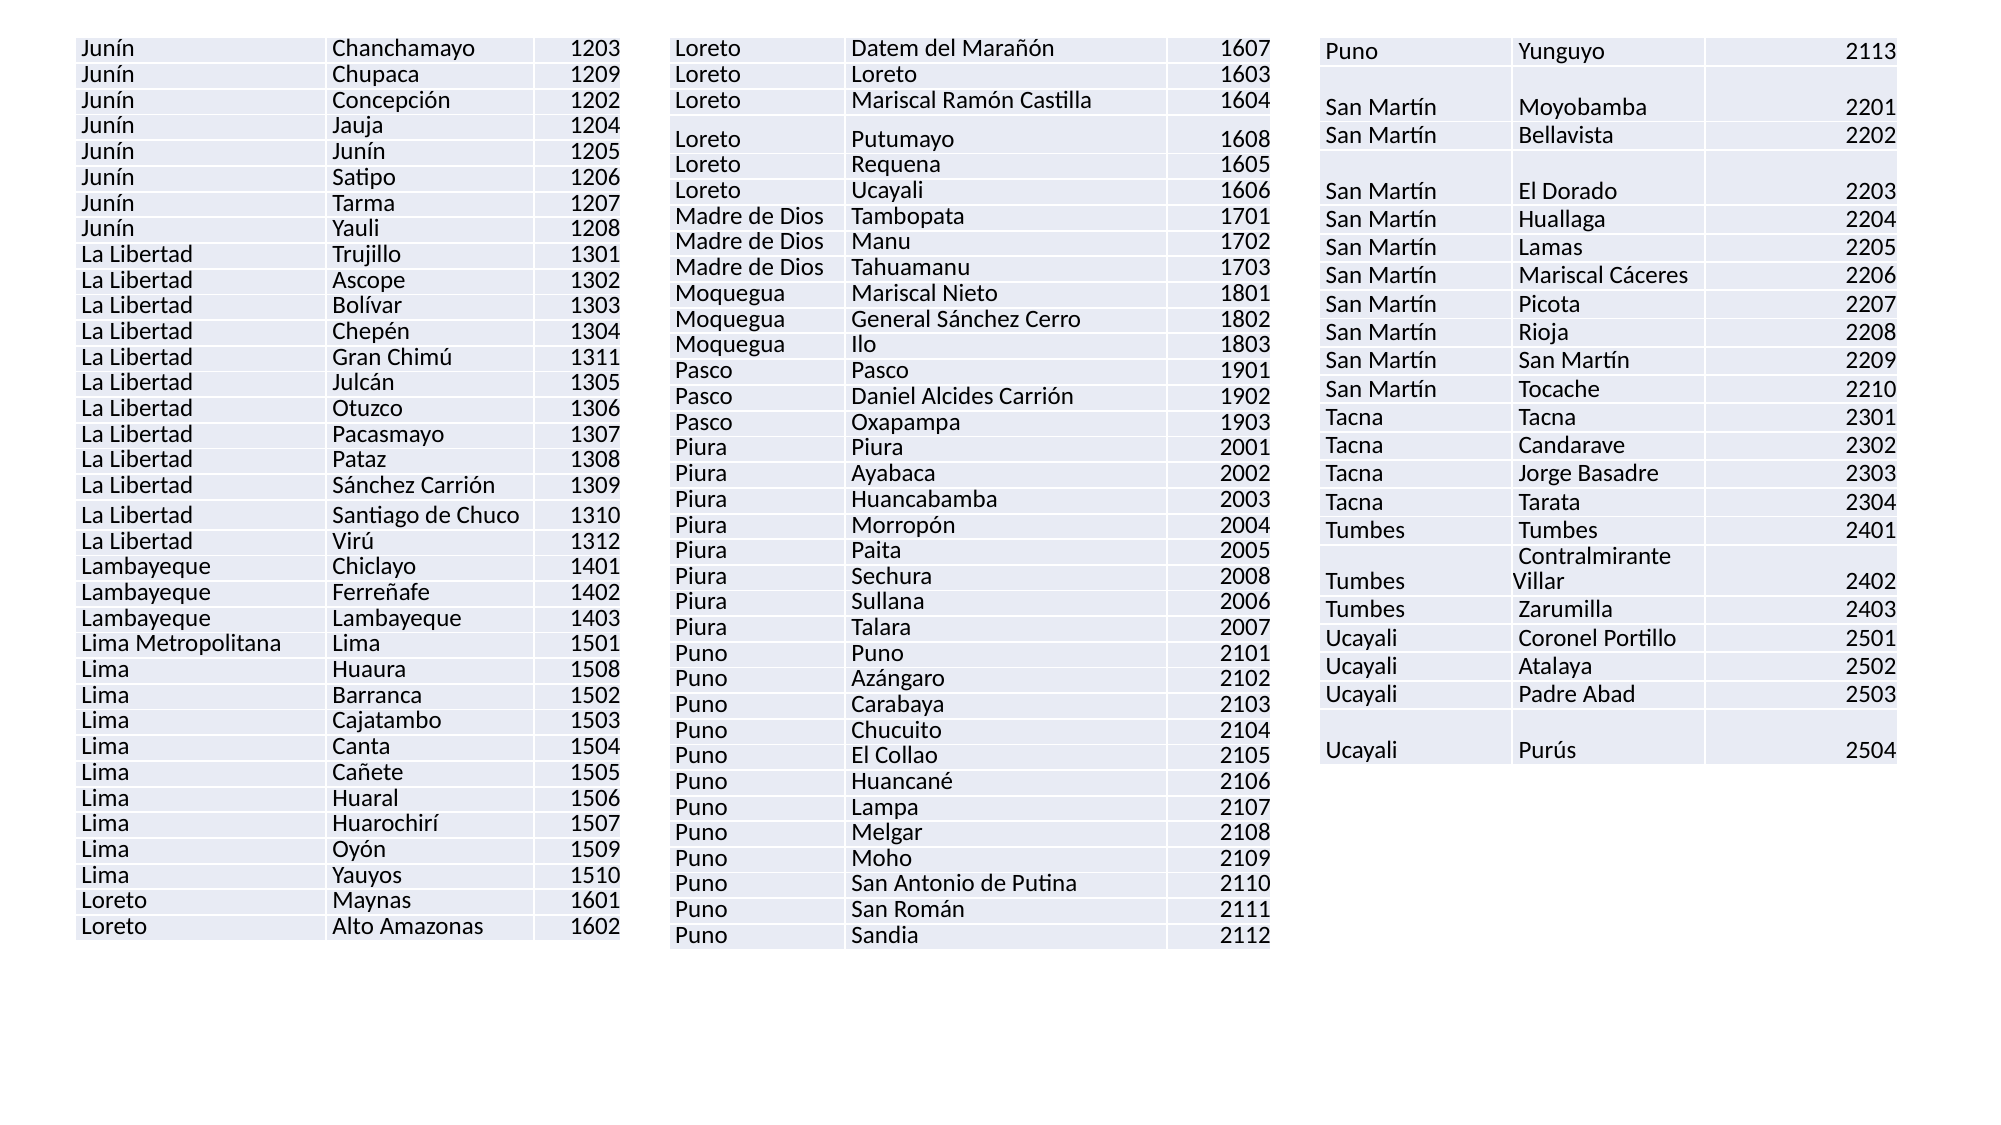

| Junín | Chanchamayo | 1203 |
| --- | --- | --- |
| Junín | Chupaca | 1209 |
| Junín | Concepción | 1202 |
| Junín | Jauja | 1204 |
| Junín | Junín | 1205 |
| Junín | Satipo | 1206 |
| Junín | Tarma | 1207 |
| Junín | Yauli | 1208 |
| La Libertad | Trujillo | 1301 |
| La Libertad | Ascope | 1302 |
| La Libertad | Bolívar | 1303 |
| La Libertad | Chepén | 1304 |
| La Libertad | Gran Chimú | 1311 |
| La Libertad | Julcán | 1305 |
| La Libertad | Otuzco | 1306 |
| La Libertad | Pacasmayo | 1307 |
| La Libertad | Pataz | 1308 |
| La Libertad | Sánchez Carrión | 1309 |
| La Libertad | Santiago de Chuco | 1310 |
| La Libertad | Virú | 1312 |
| Lambayeque | Chiclayo | 1401 |
| Lambayeque | Ferreñafe | 1402 |
| Lambayeque | Lambayeque | 1403 |
| Lima Metropolitana | Lima | 1501 |
| Lima | Huaura | 1508 |
| Lima | Barranca | 1502 |
| Lima | Cajatambo | 1503 |
| Lima | Canta | 1504 |
| Lima | Cañete | 1505 |
| Lima | Huaral | 1506 |
| Lima | Huarochirí | 1507 |
| Lima | Oyón | 1509 |
| Lima | Yauyos | 1510 |
| Loreto | Maynas | 1601 |
| Loreto | Alto Amazonas | 1602 |
| Loreto | Datem del Marañón | 1607 |
| --- | --- | --- |
| Loreto | Loreto | 1603 |
| Loreto | Mariscal Ramón Castilla | 1604 |
| Loreto | Putumayo | 1608 |
| Loreto | Requena | 1605 |
| Loreto | Ucayali | 1606 |
| Madre de Dios | Tambopata | 1701 |
| Madre de Dios | Manu | 1702 |
| Madre de Dios | Tahuamanu | 1703 |
| Moquegua | Mariscal Nieto | 1801 |
| Moquegua | General Sánchez Cerro | 1802 |
| Moquegua | Ilo | 1803 |
| Pasco | Pasco | 1901 |
| Pasco | Daniel Alcides Carrión | 1902 |
| Pasco | Oxapampa | 1903 |
| Piura | Piura | 2001 |
| Piura | Ayabaca | 2002 |
| Piura | Huancabamba | 2003 |
| Piura | Morropón | 2004 |
| Piura | Paita | 2005 |
| Piura | Sechura | 2008 |
| Piura | Sullana | 2006 |
| Piura | Talara | 2007 |
| Puno | Puno | 2101 |
| Puno | Azángaro | 2102 |
| Puno | Carabaya | 2103 |
| Puno | Chucuito | 2104 |
| Puno | El Collao | 2105 |
| Puno | Huancané | 2106 |
| Puno | Lampa | 2107 |
| Puno | Melgar | 2108 |
| Puno | Moho | 2109 |
| Puno | San Antonio de Putina | 2110 |
| Puno | San Román | 2111 |
| Puno | Sandia | 2112 |
| Puno | Yunguyo | 2113 |
| --- | --- | --- |
| San Martín | Moyobamba | 2201 |
| San Martín | Bellavista | 2202 |
| San Martín | El Dorado | 2203 |
| San Martín | Huallaga | 2204 |
| San Martín | Lamas | 2205 |
| San Martín | Mariscal Cáceres | 2206 |
| San Martín | Picota | 2207 |
| San Martín | Rioja | 2208 |
| San Martín | San Martín | 2209 |
| San Martín | Tocache | 2210 |
| Tacna | Tacna | 2301 |
| Tacna | Candarave | 2302 |
| Tacna | Jorge Basadre | 2303 |
| Tacna | Tarata | 2304 |
| Tumbes | Tumbes | 2401 |
| Tumbes | Contralmirante Villar | 2402 |
| Tumbes | Zarumilla | 2403 |
| Ucayali | Coronel Portillo | 2501 |
| Ucayali | Atalaya | 2502 |
| Ucayali | Padre Abad | 2503 |
| Ucayali | Purús | 2504 |